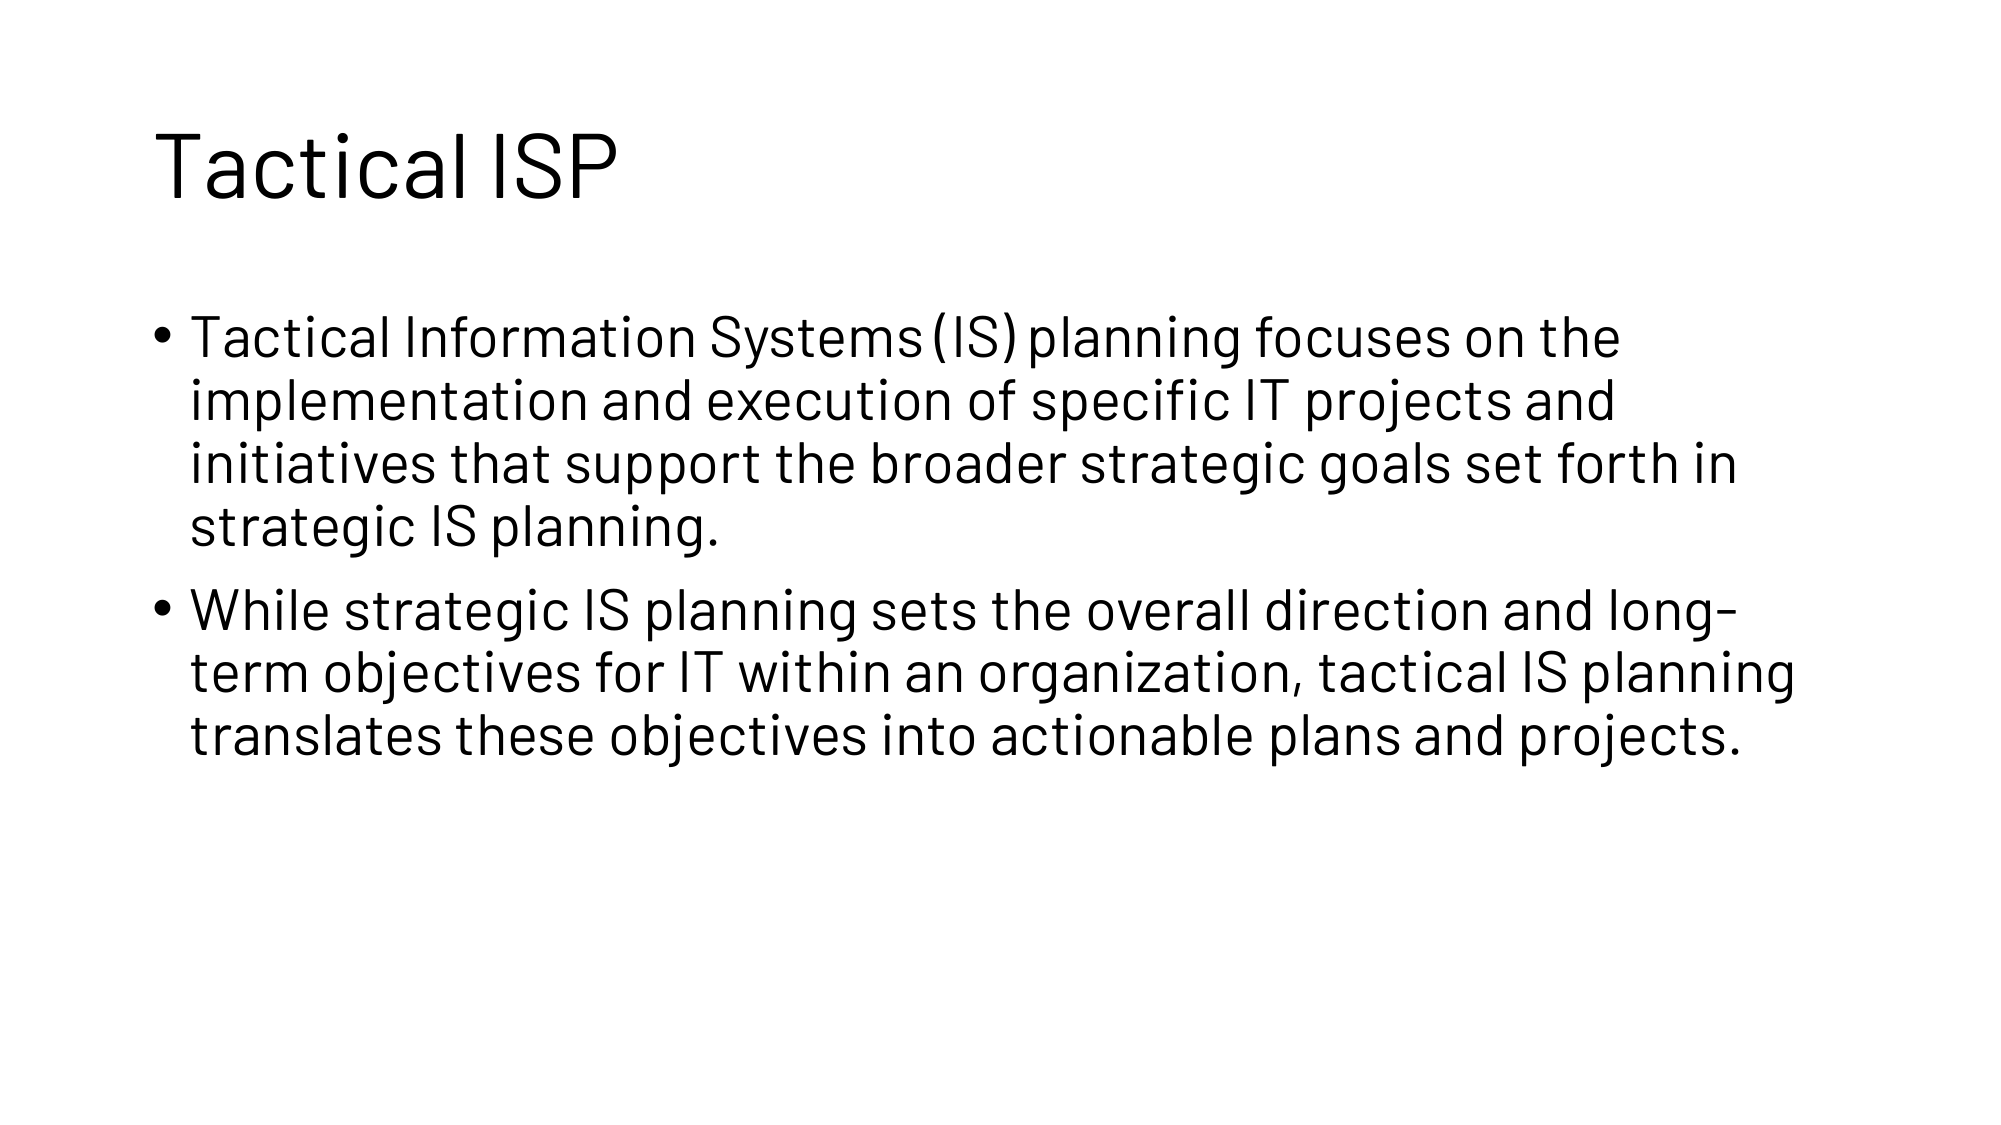

# Tactical ISP
Tactical Information Systems (IS) planning focuses on the implementation and execution of specific IT projects and initiatives that support the broader strategic goals set forth in strategic IS planning.
While strategic IS planning sets the overall direction and long-term objectives for IT within an organization, tactical IS planning translates these objectives into actionable plans and projects.